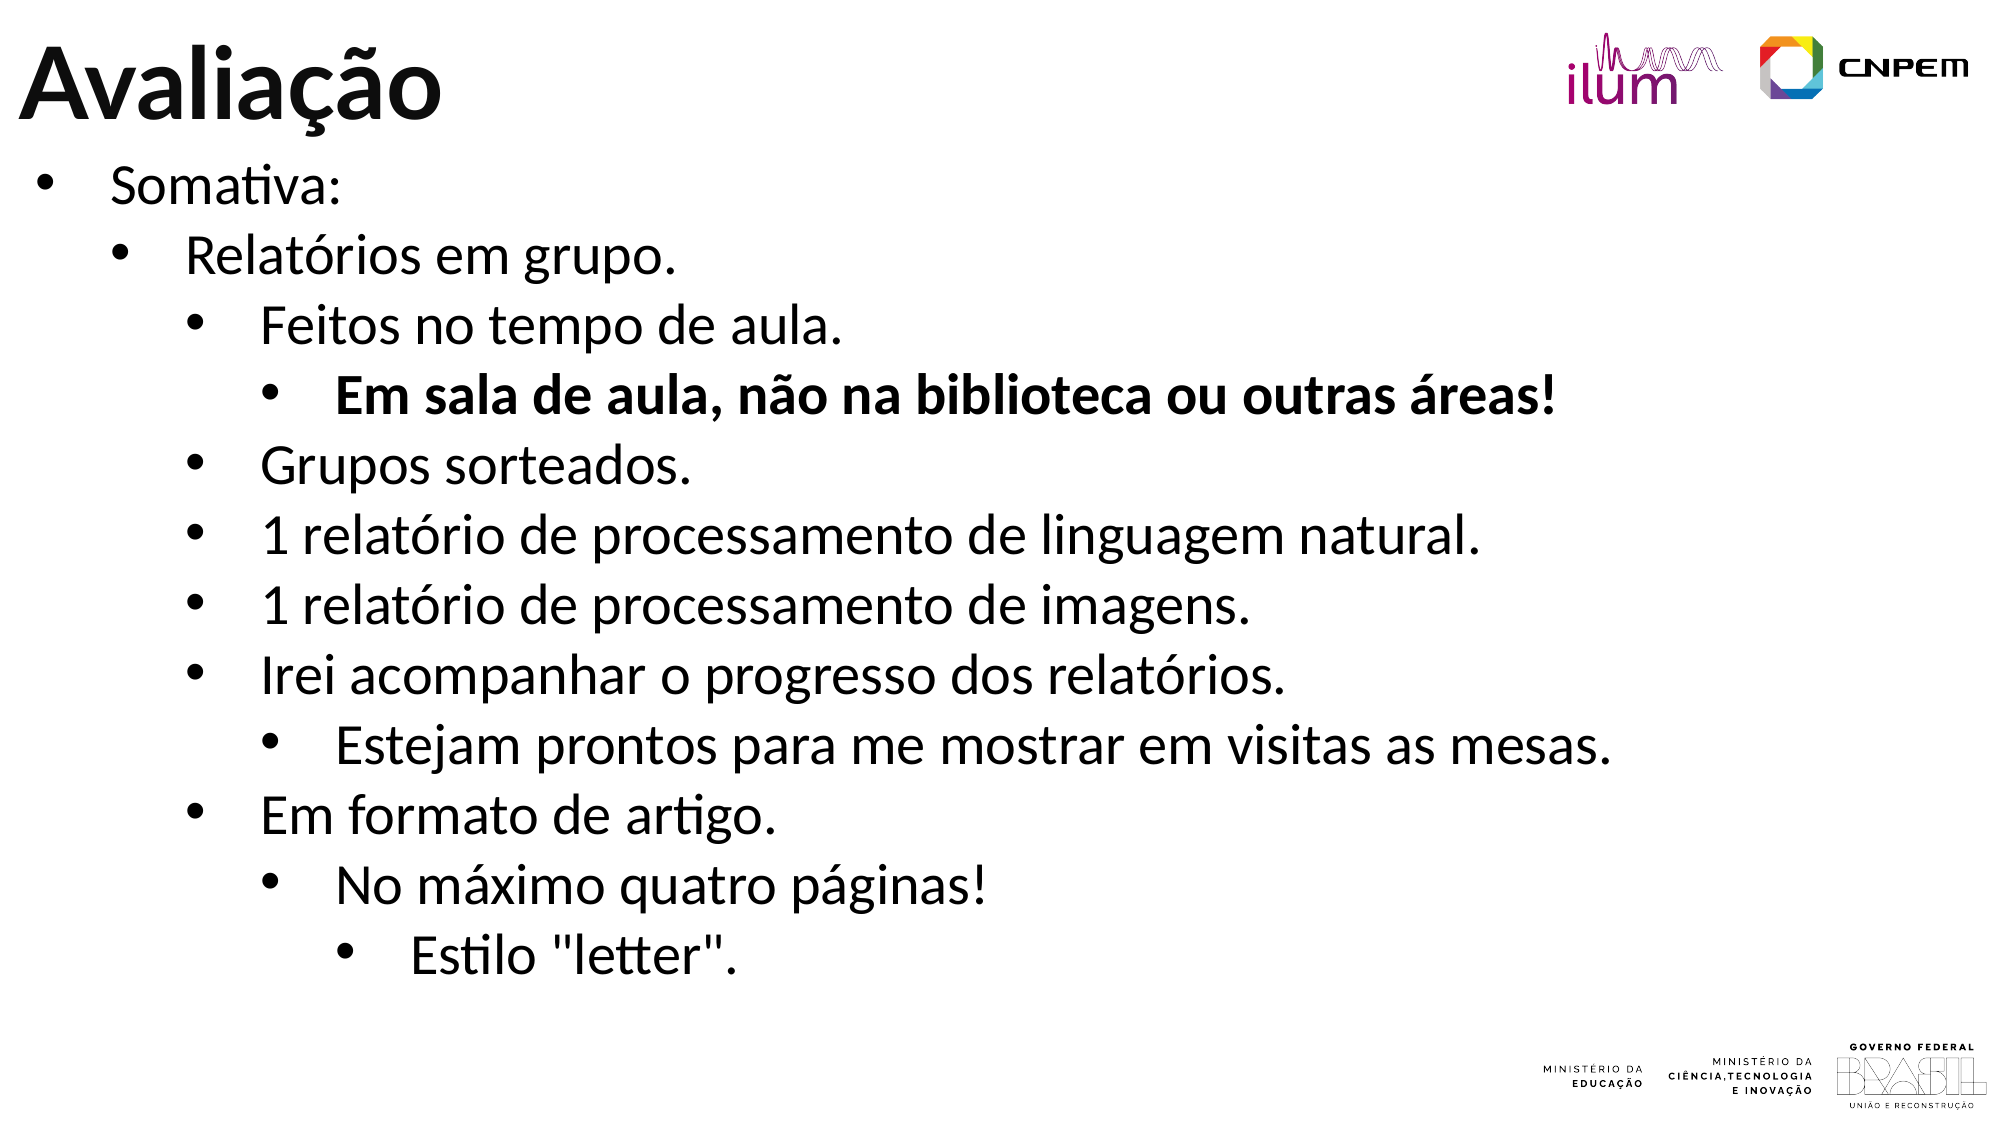

Avaliação
Somativa:
Relatórios em grupo.
Feitos no tempo de aula.
Em sala de aula, não na biblioteca ou outras áreas!
Grupos sorteados.
1 relatório de processamento de linguagem natural.
1 relatório de processamento de imagens.
Irei acompanhar o progresso dos relatórios.
Estejam prontos para me mostrar em visitas as mesas.
Em formato de artigo.
No máximo quatro páginas!
Estilo "letter".